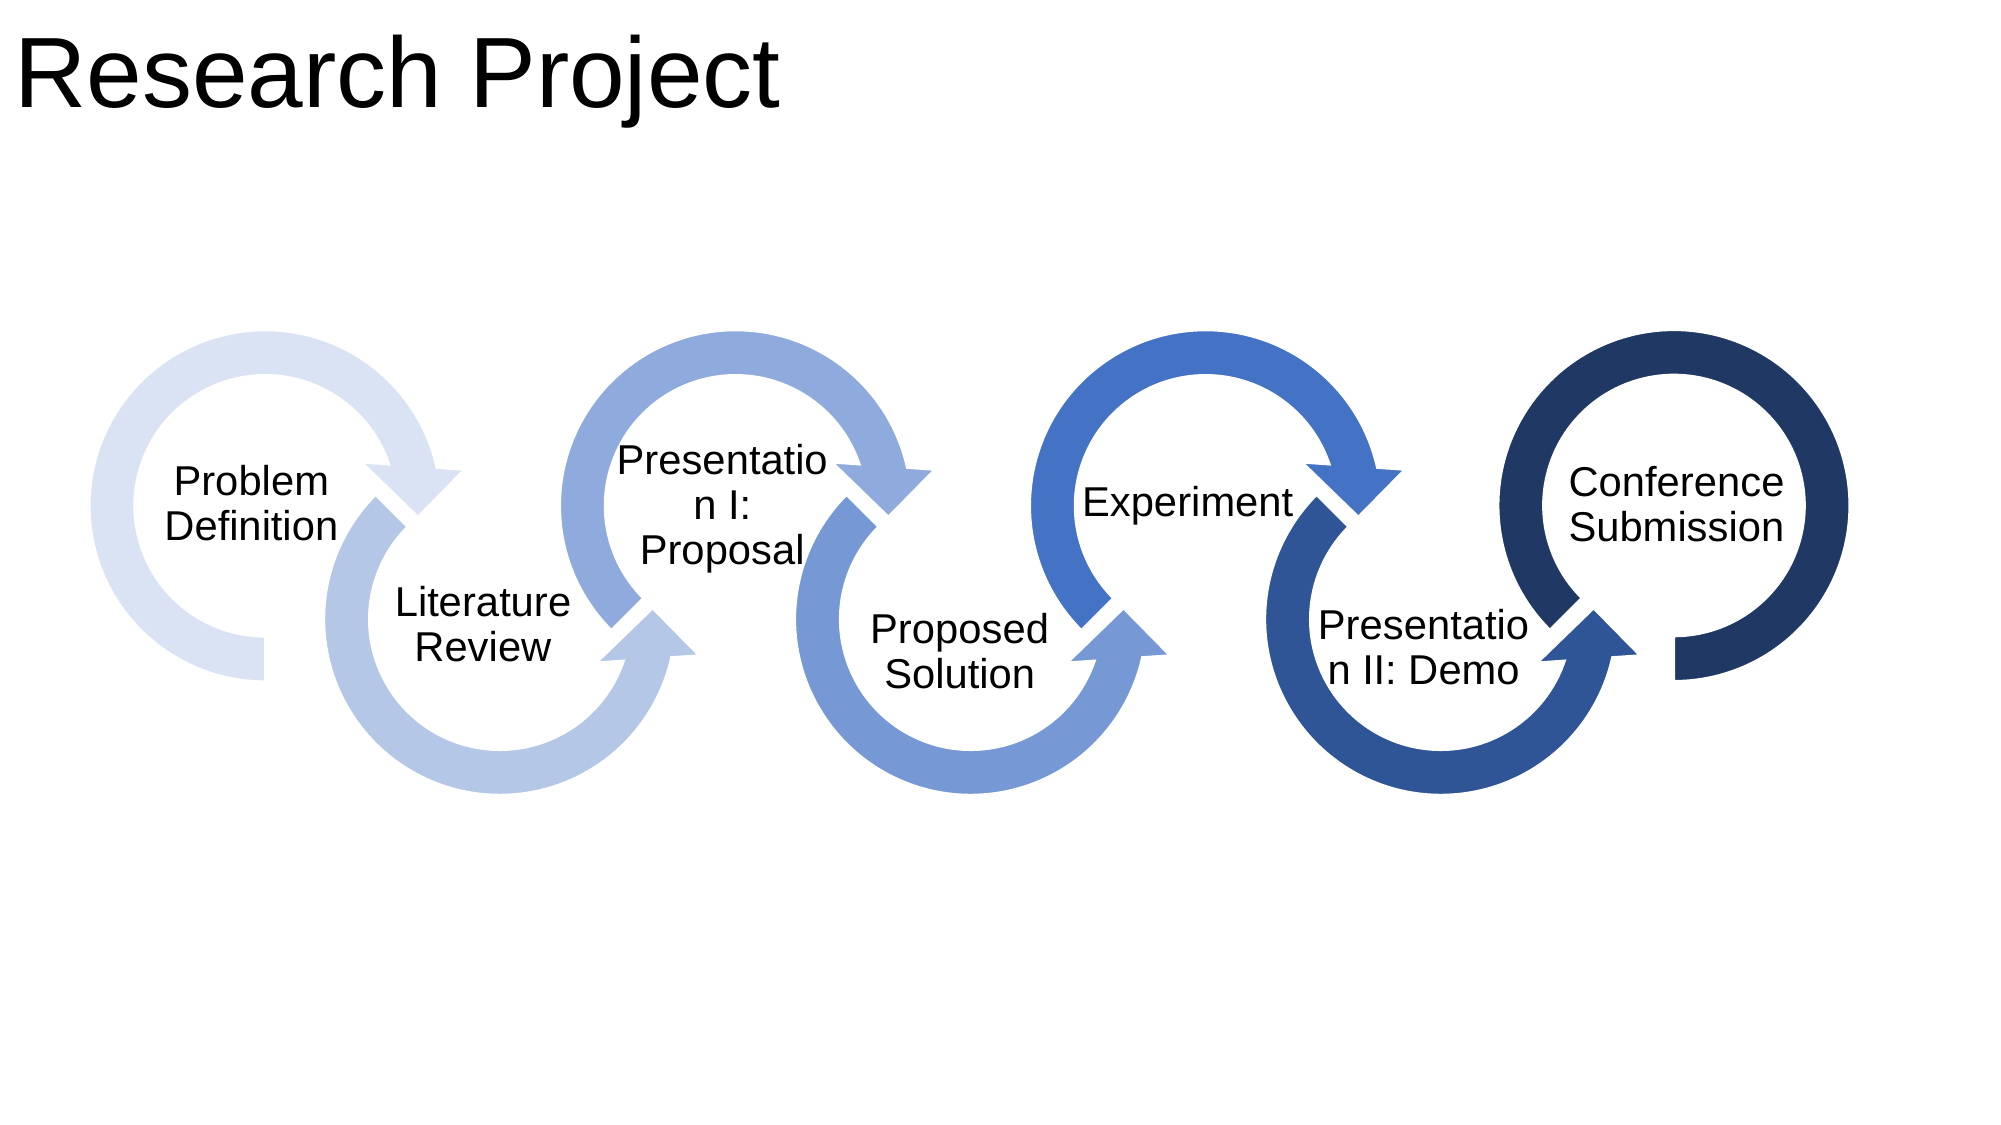

Research Project

Experiment
Problem Definition
Presentation I: Proposal
Conference Submission
Literature Review
Presentation II: Demo
Proposed Solution